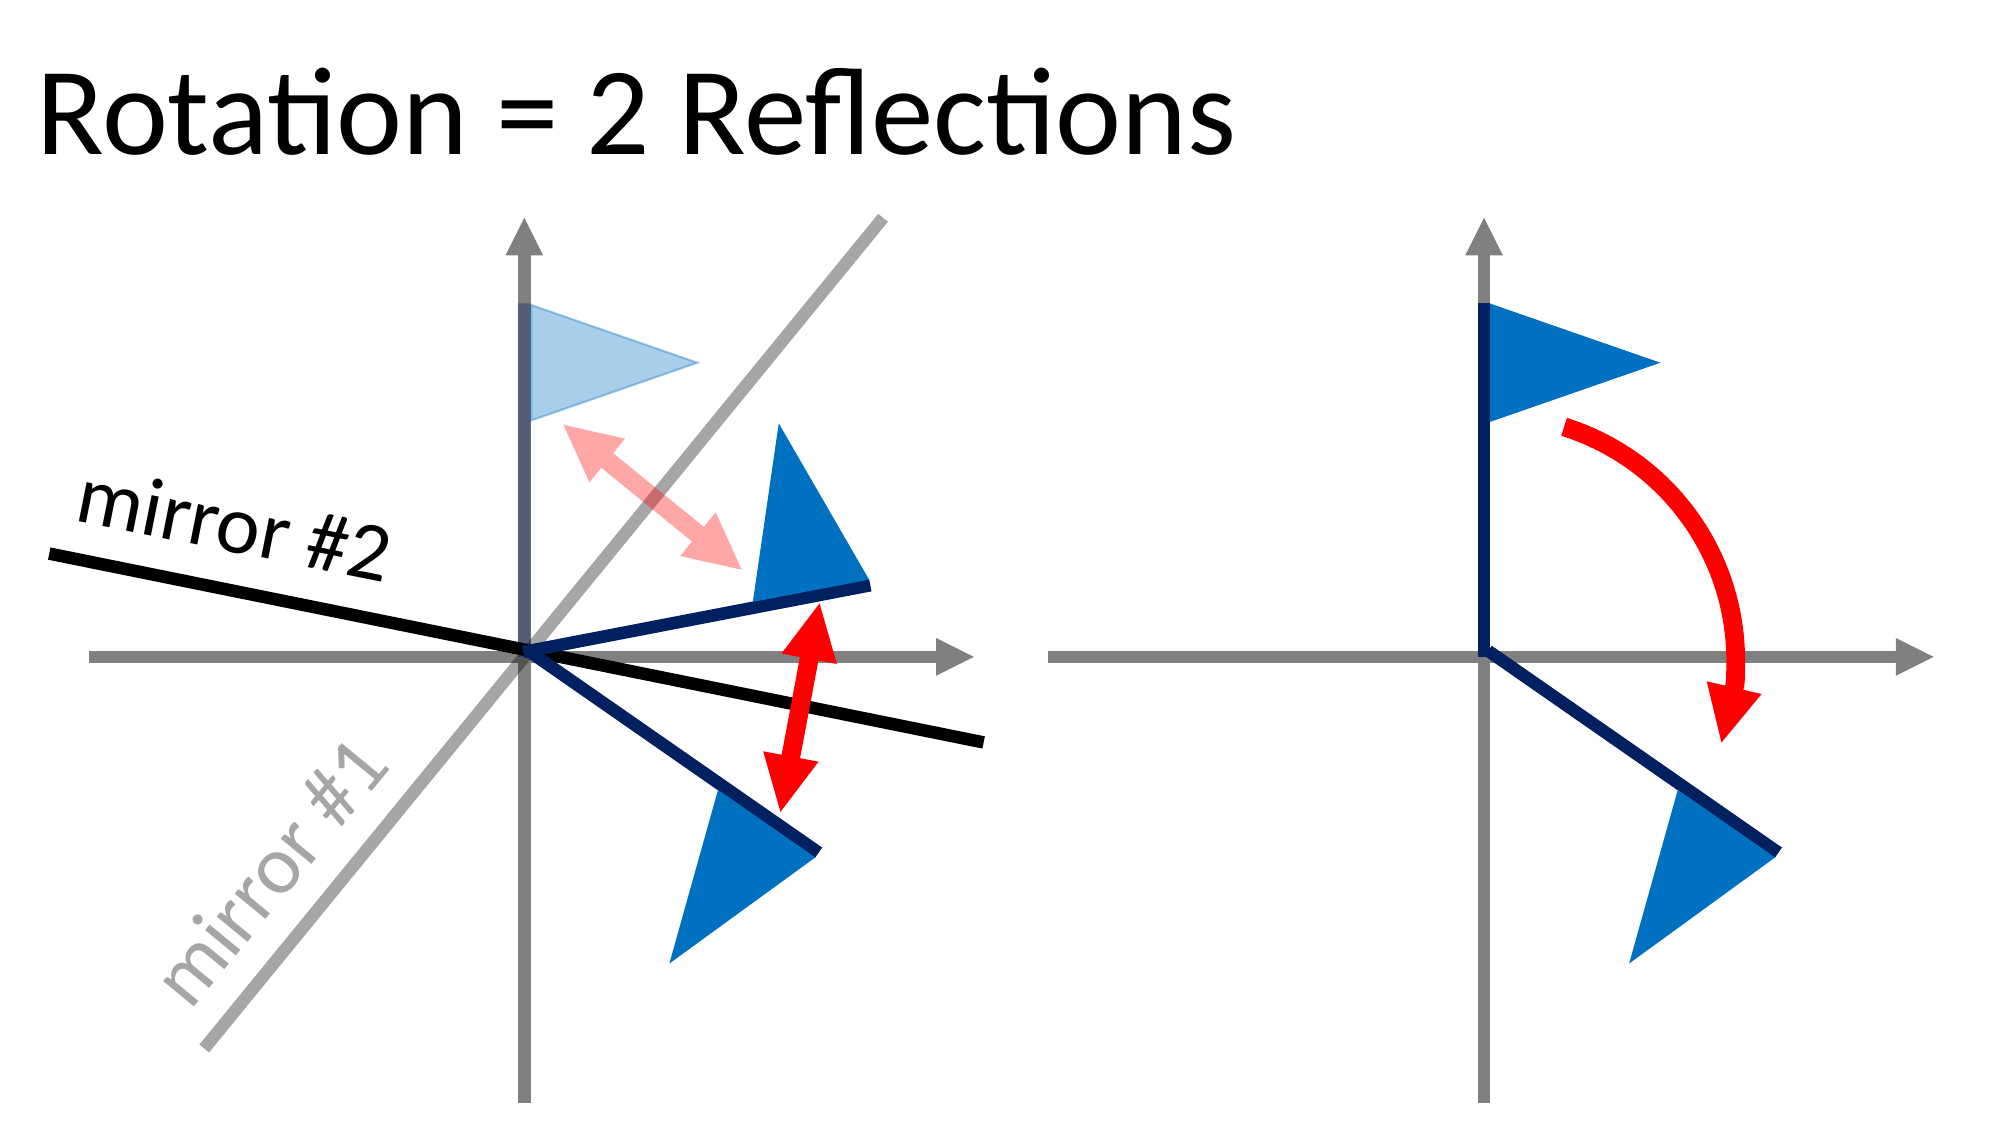

Rotation = 2 Reflections

mirror #2

mirror #1